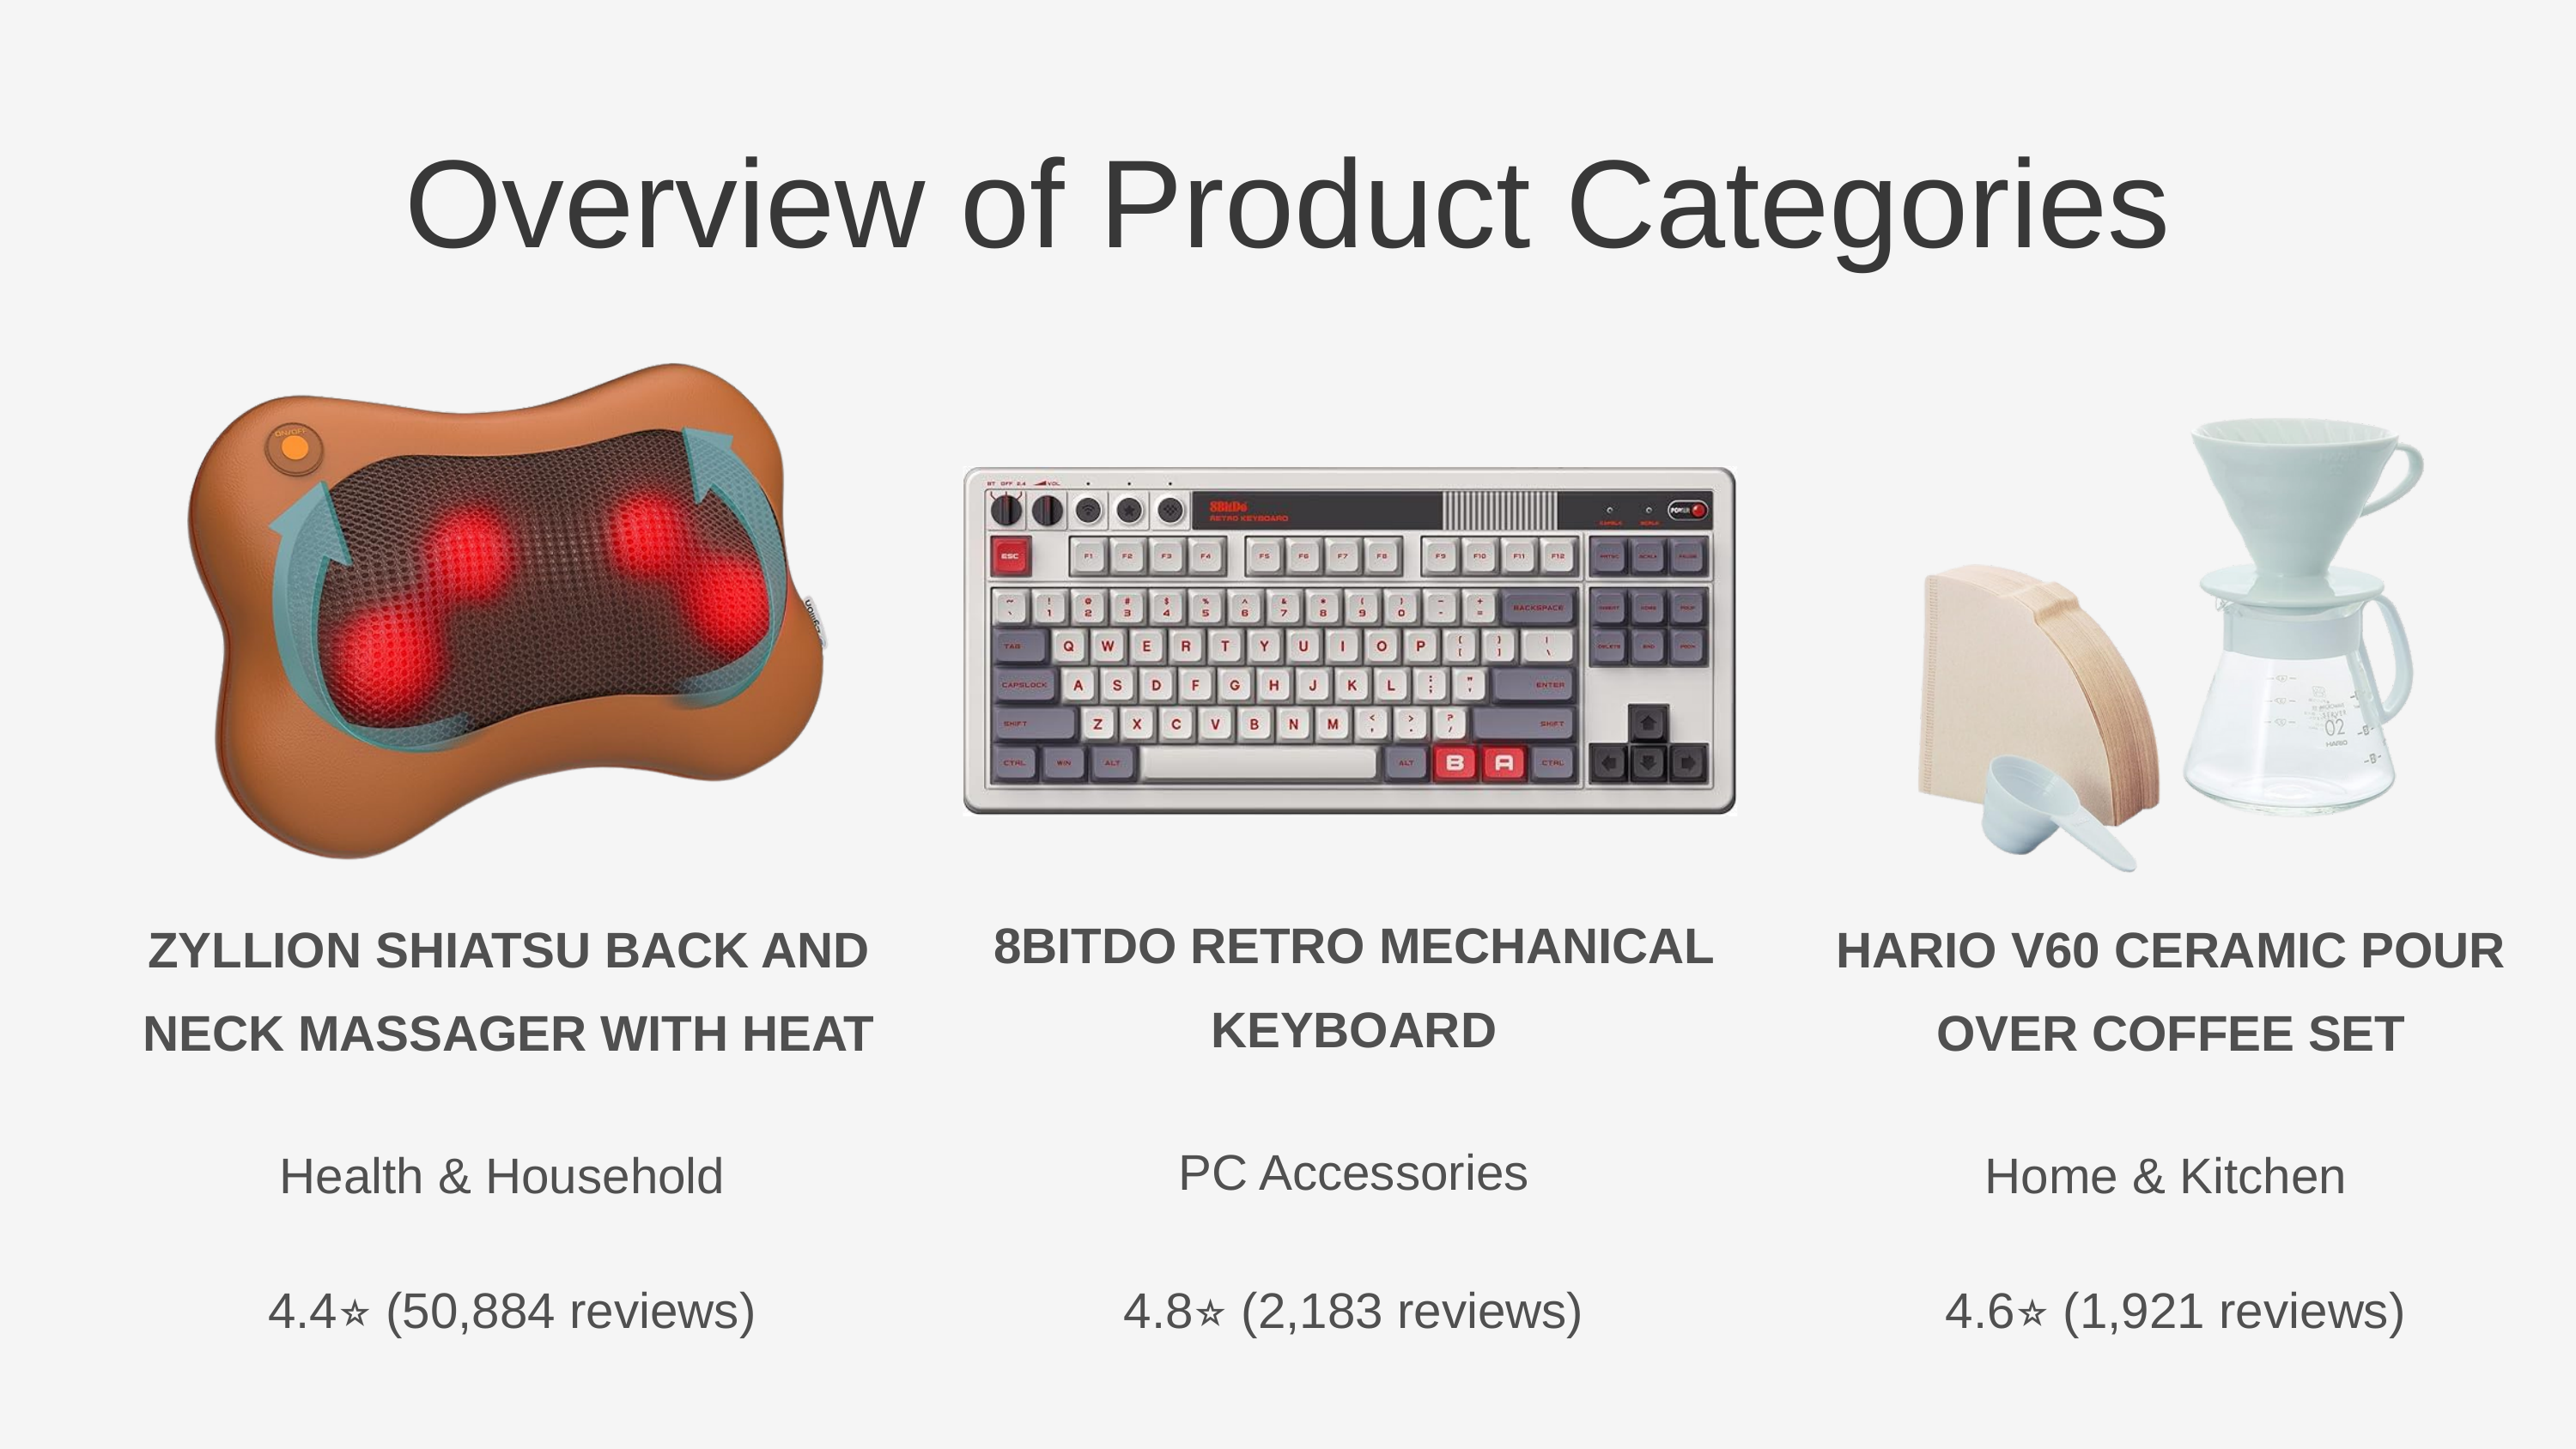

Overview of Product Categories

ZYLLION SHIATSU BACK AND NECK MASSAGER WITH HEAT
Health & Household
4.4⭐️ (50,884 reviews)

HARIO V60 CERAMIC POUR OVER COFFEE SET
Home & Kitchen
4.6⭐️ (1,921 reviews)

8BITDO RETRO MECHANICAL KEYBOARD
PC Accessories
4.8⭐️ (2,183 reviews)